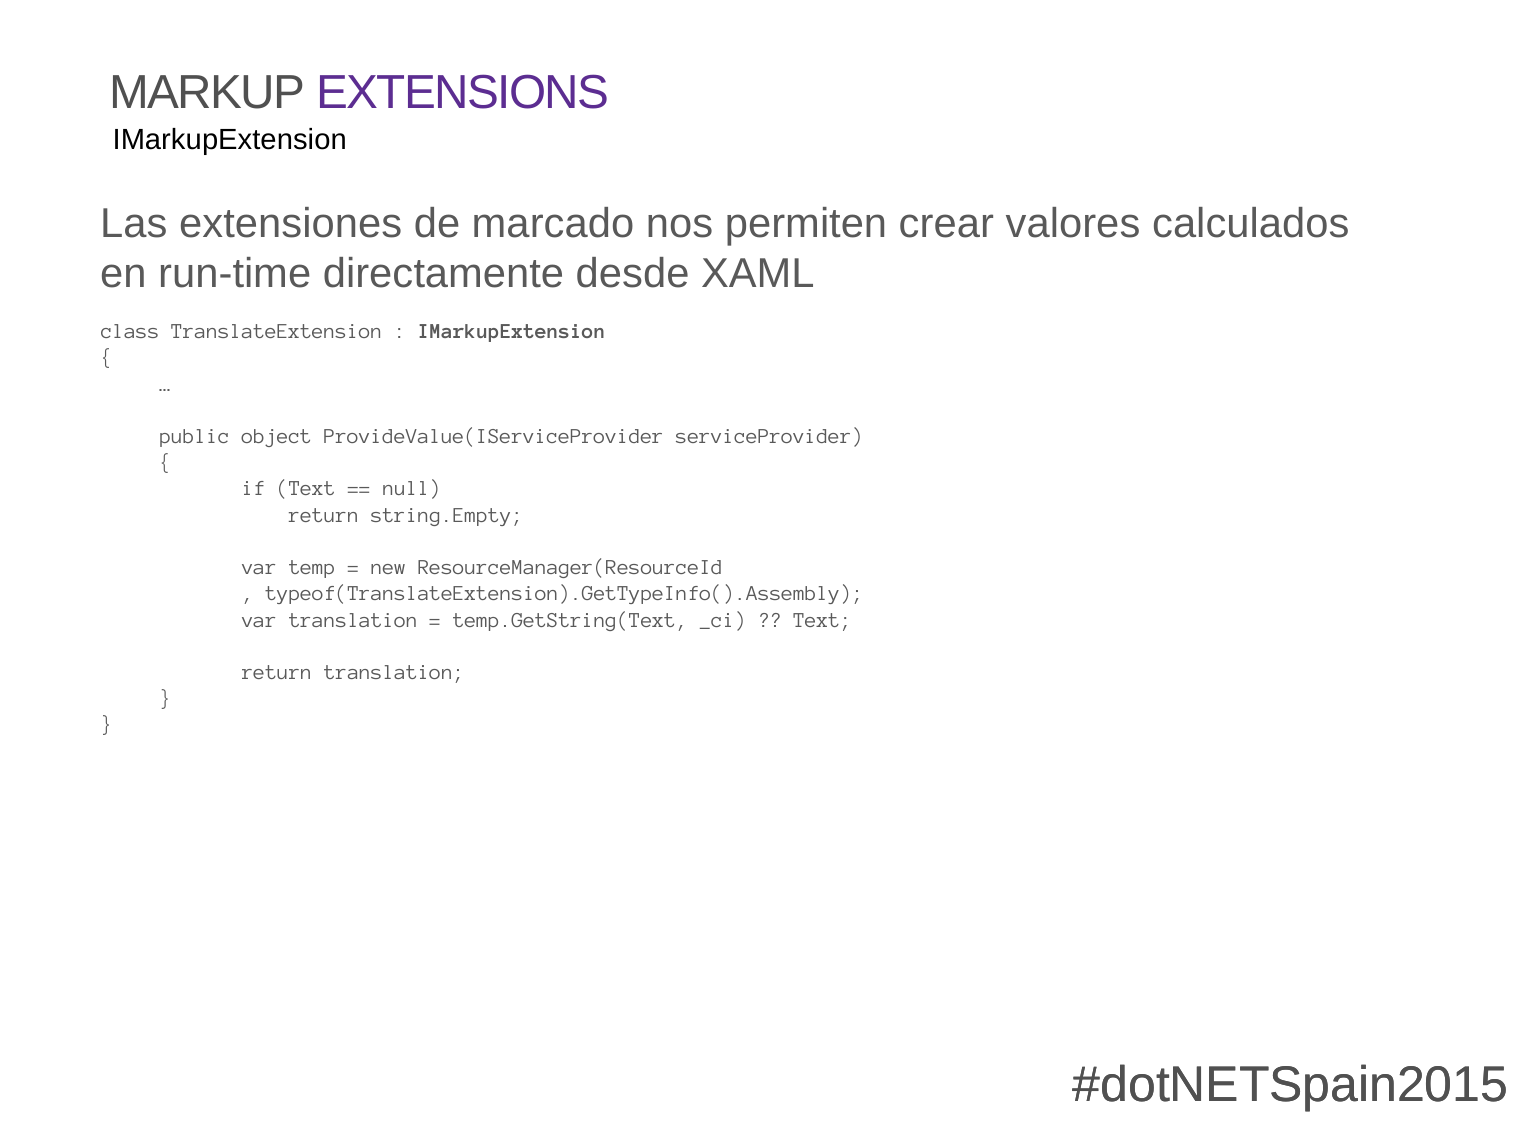

MARKUP EXTENSIONS
IMarkupExtension
Las extensiones de marcado nos permiten crear valores calculados en run-time directamente desde XAML
class TranslateExtension : IMarkupExtension
{
     …

     public object ProvideValue(IServiceProvider serviceProvider)
     {
            if (Text == null)
                return string.Empty;

            var temp = new ResourceManager(ResourceId
            , typeof(TranslateExtension).GetTypeInfo().Assembly);
            var translation = temp.GetString(Text, _ci) ?? Text;

            return translation;
     }
}